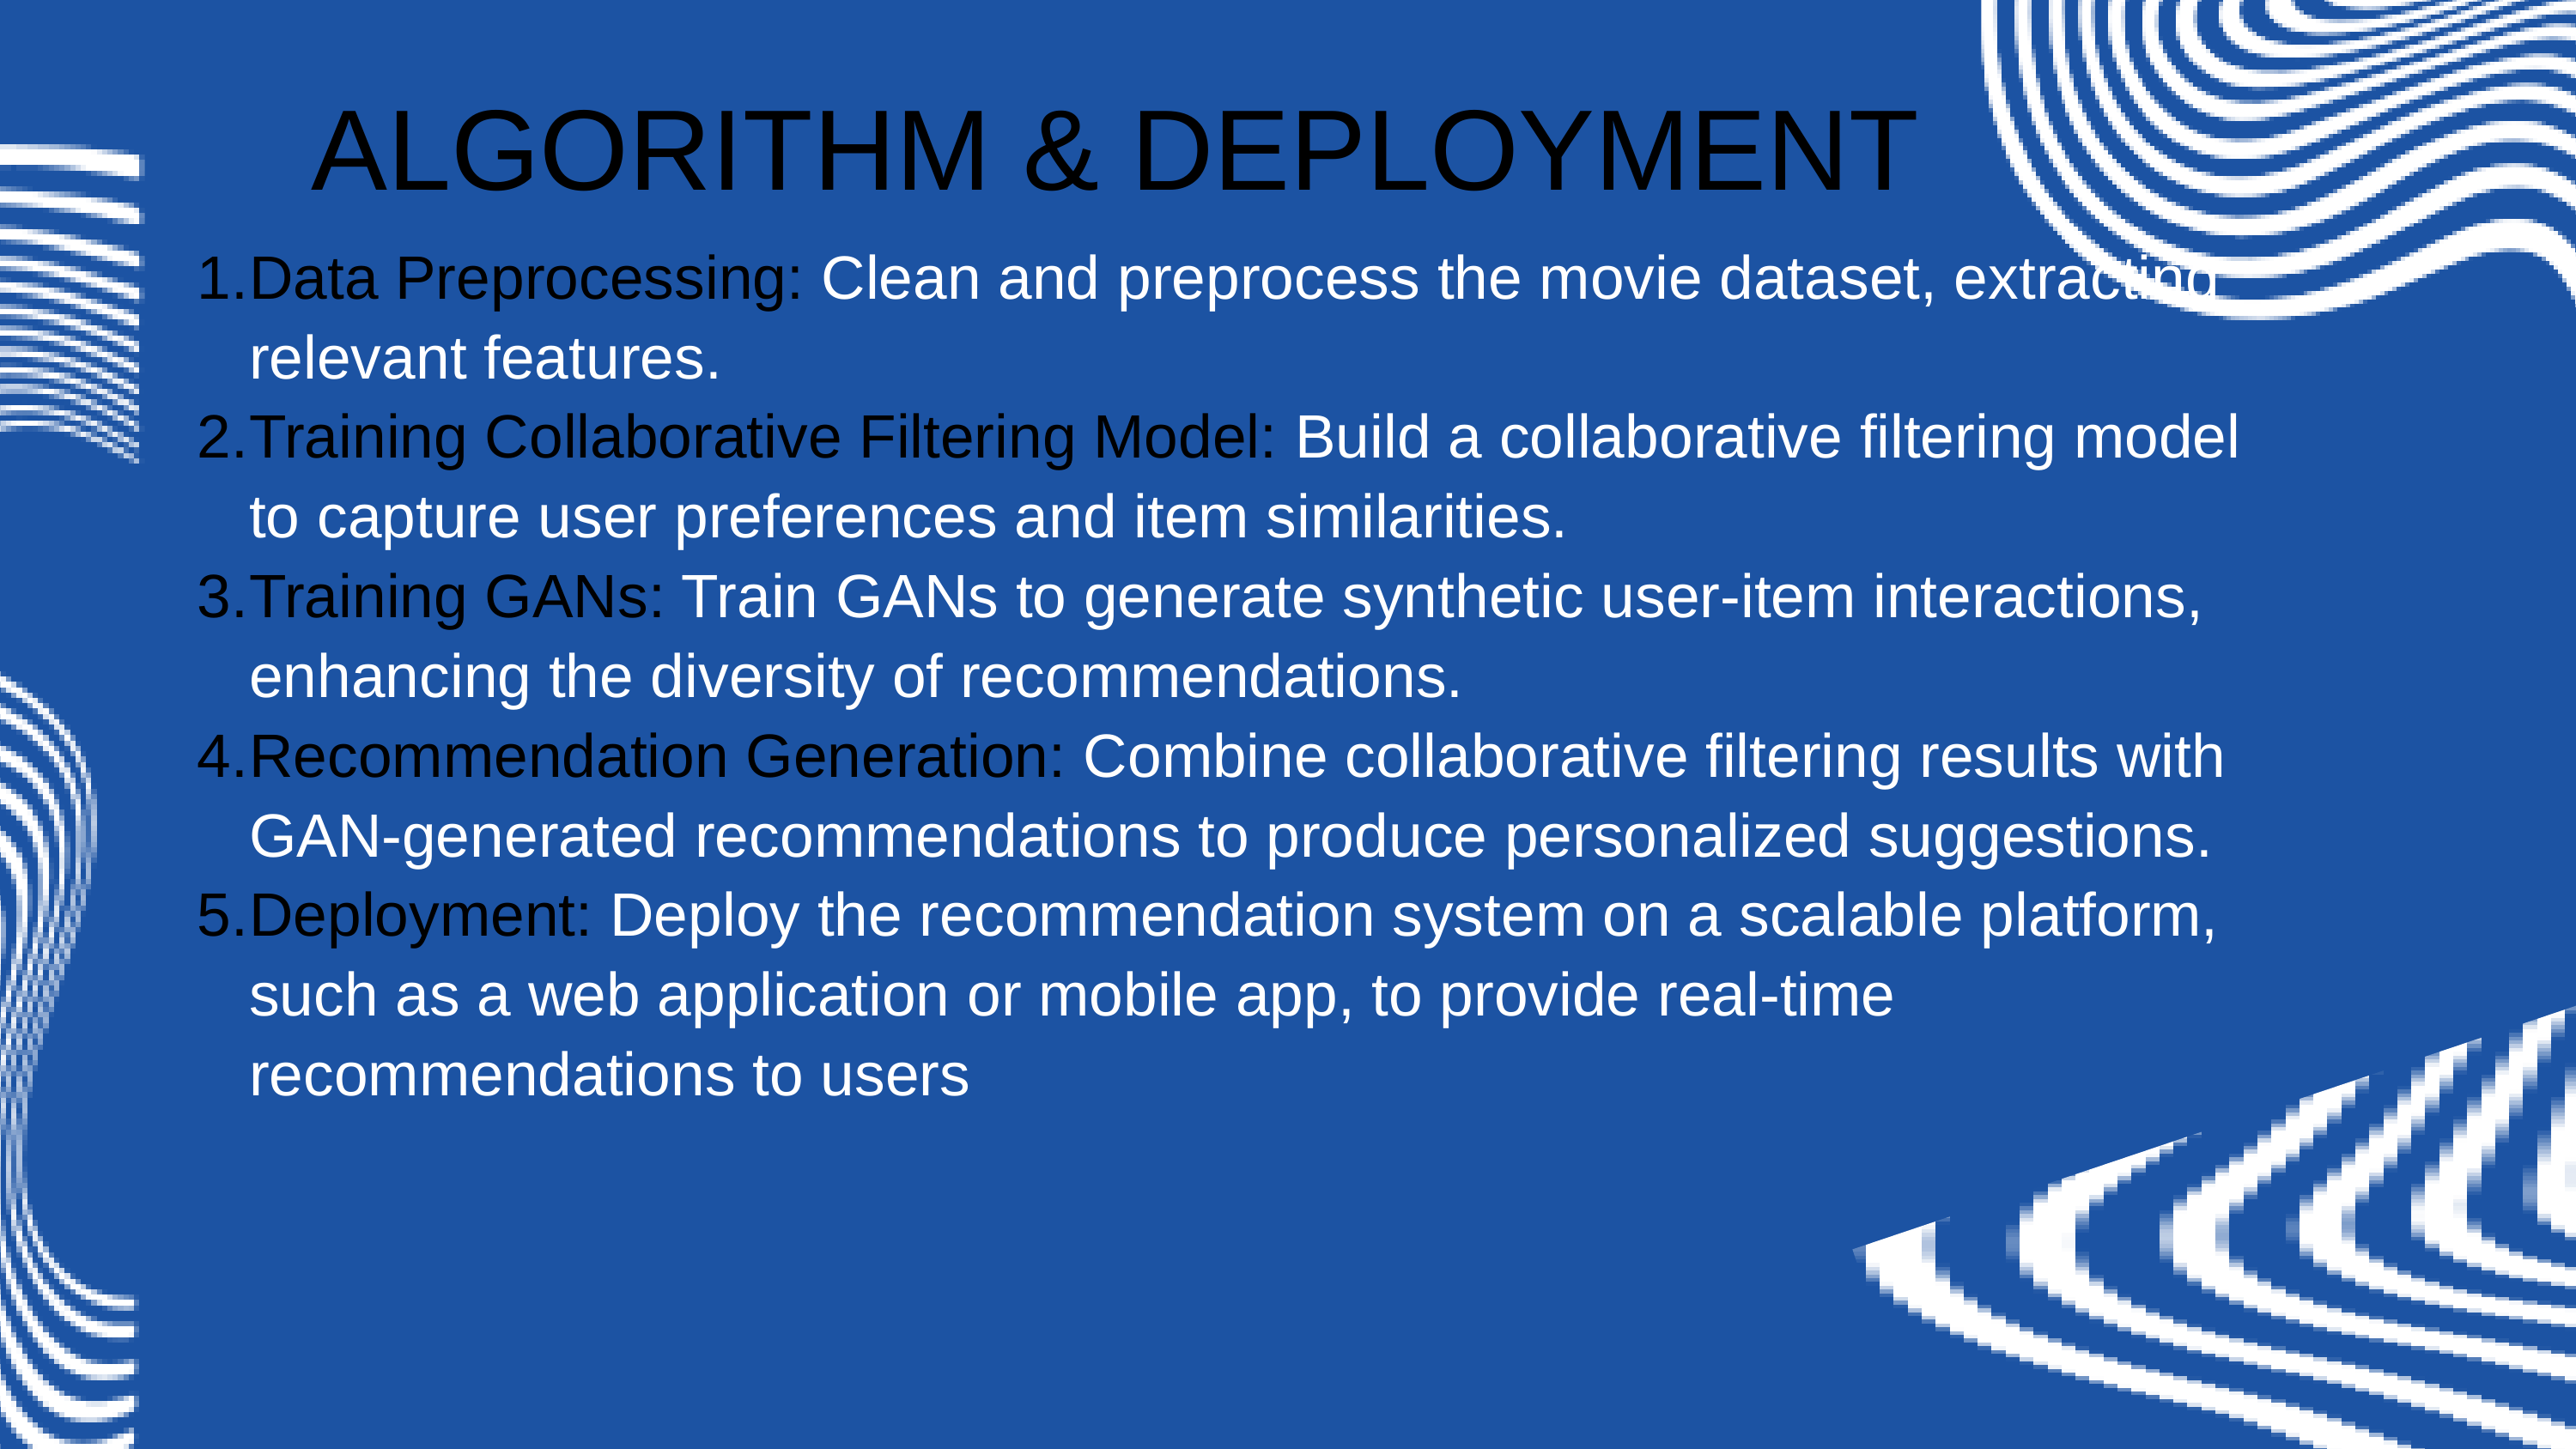

ALGORITHM & DEPLOYMENT

Data Preprocessing: Clean and preprocess the movie dataset, extracting relevant features.
Training Collaborative Filtering Model: Build a collaborative filtering model to capture user preferences and item similarities.
Training GANs: Train GANs to generate synthetic user-item interactions, enhancing the diversity of recommendations.
Recommendation Generation: Combine collaborative filtering results with GAN-generated recommendations to produce personalized suggestions.
Deployment: Deploy the recommendation system on a scalable platform, such as a web application or mobile app, to provide real-time recommendations to users